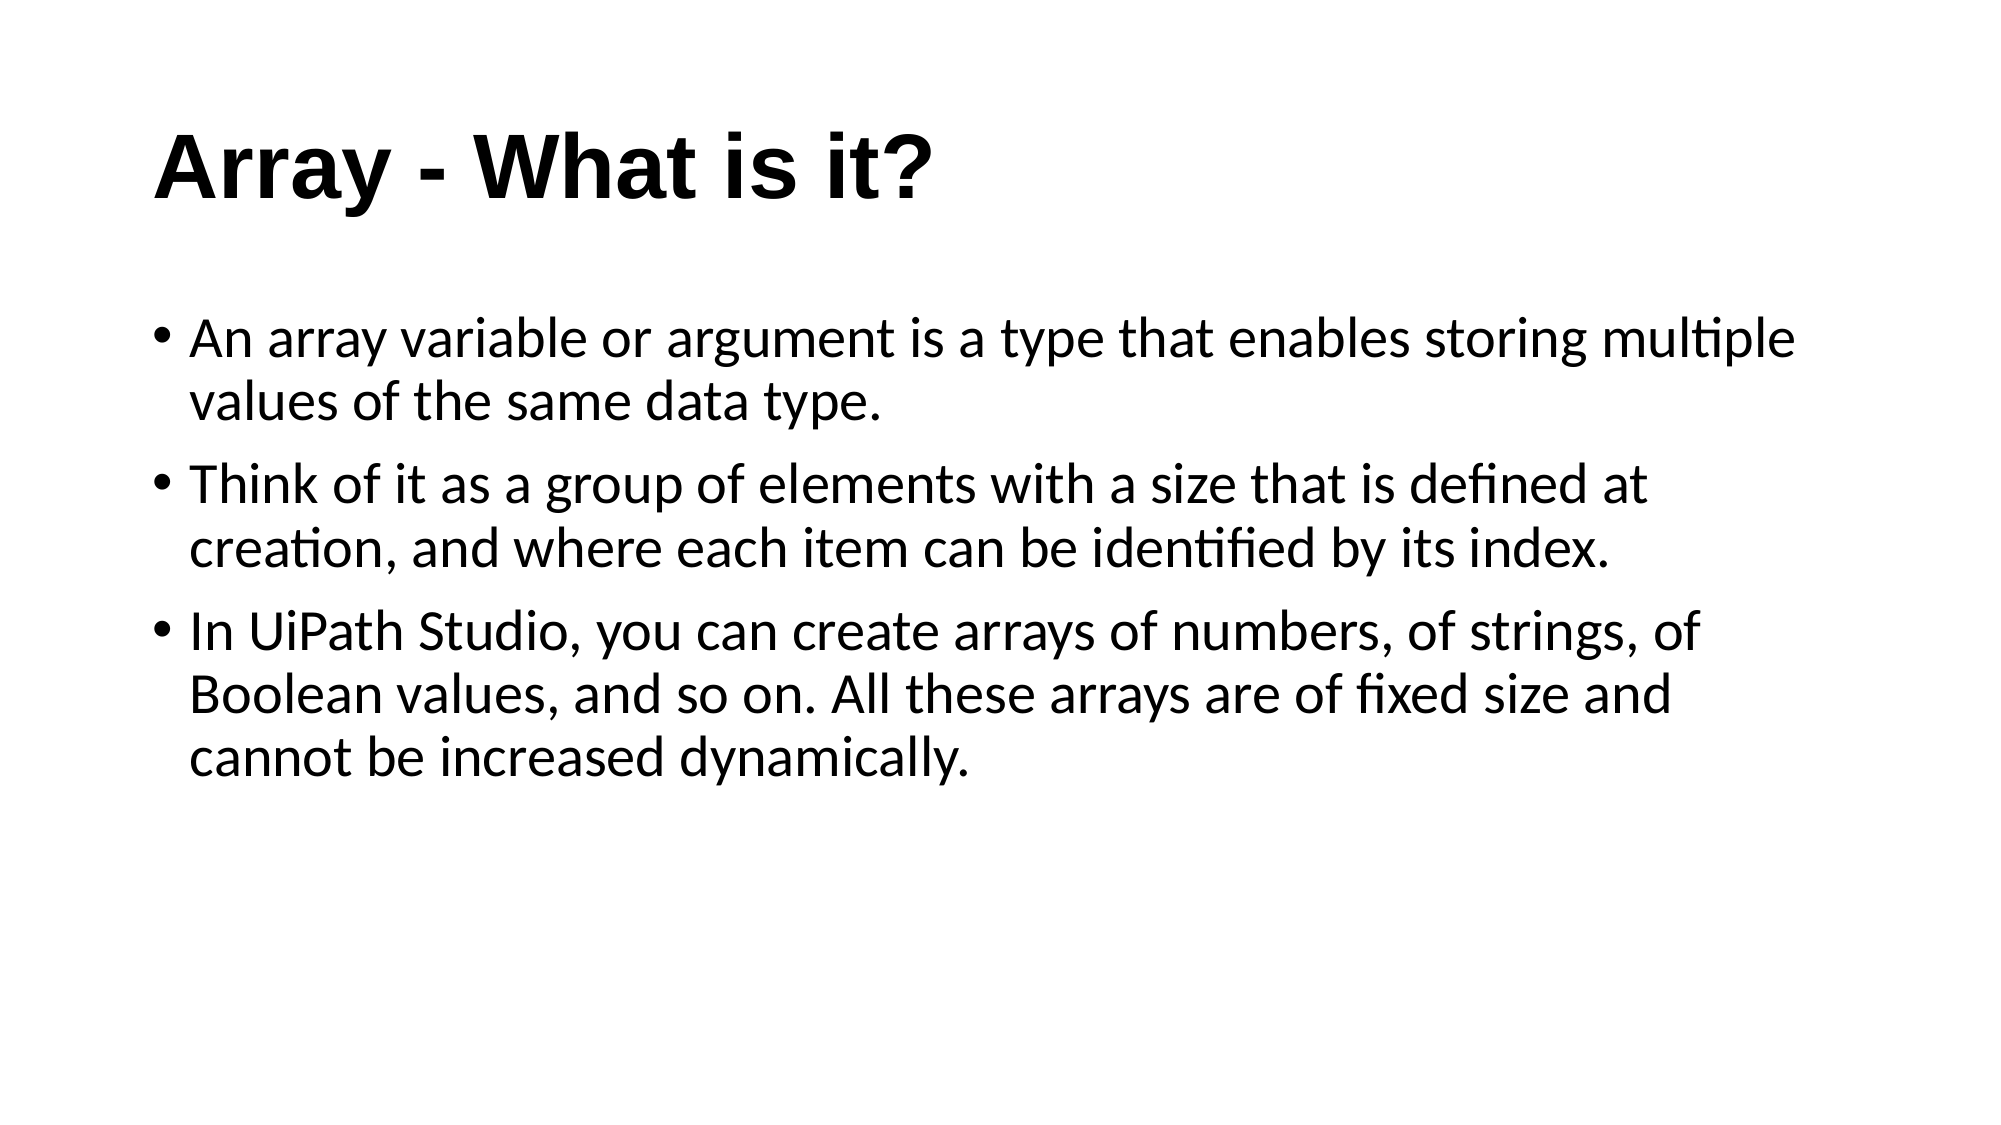

# Array - What is it?
An array variable or argument is a type that enables storing multiple values of the same data type.
Think of it as a group of elements with a size that is defined at creation, and where each item can be identified by its index.
In UiPath Studio, you can create arrays of numbers, of strings, of Boolean values, and so on. All these arrays are of fixed size and cannot be increased dynamically.